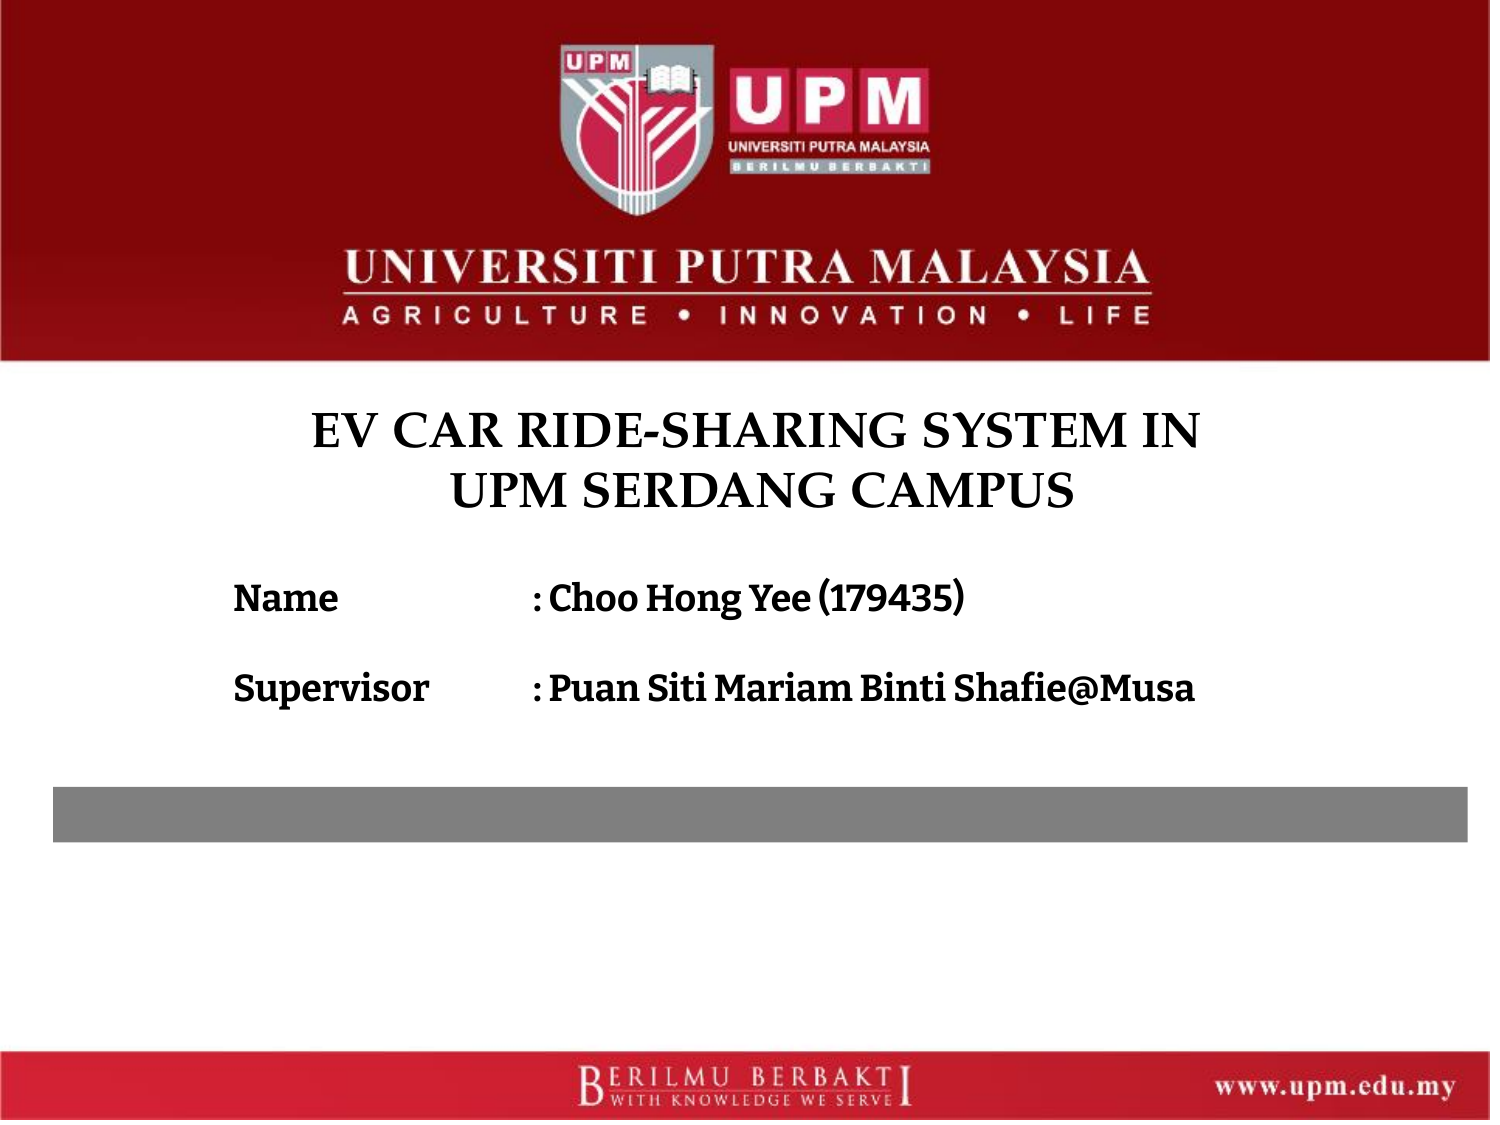

# EV CAR RIDE-SHARING SYSTEM IN
UPM SERDANG CAMPUS

Name		: Choo Hong Yee (179435)

Supervisor	: Puan Siti Mariam Binti Shafie@Musa